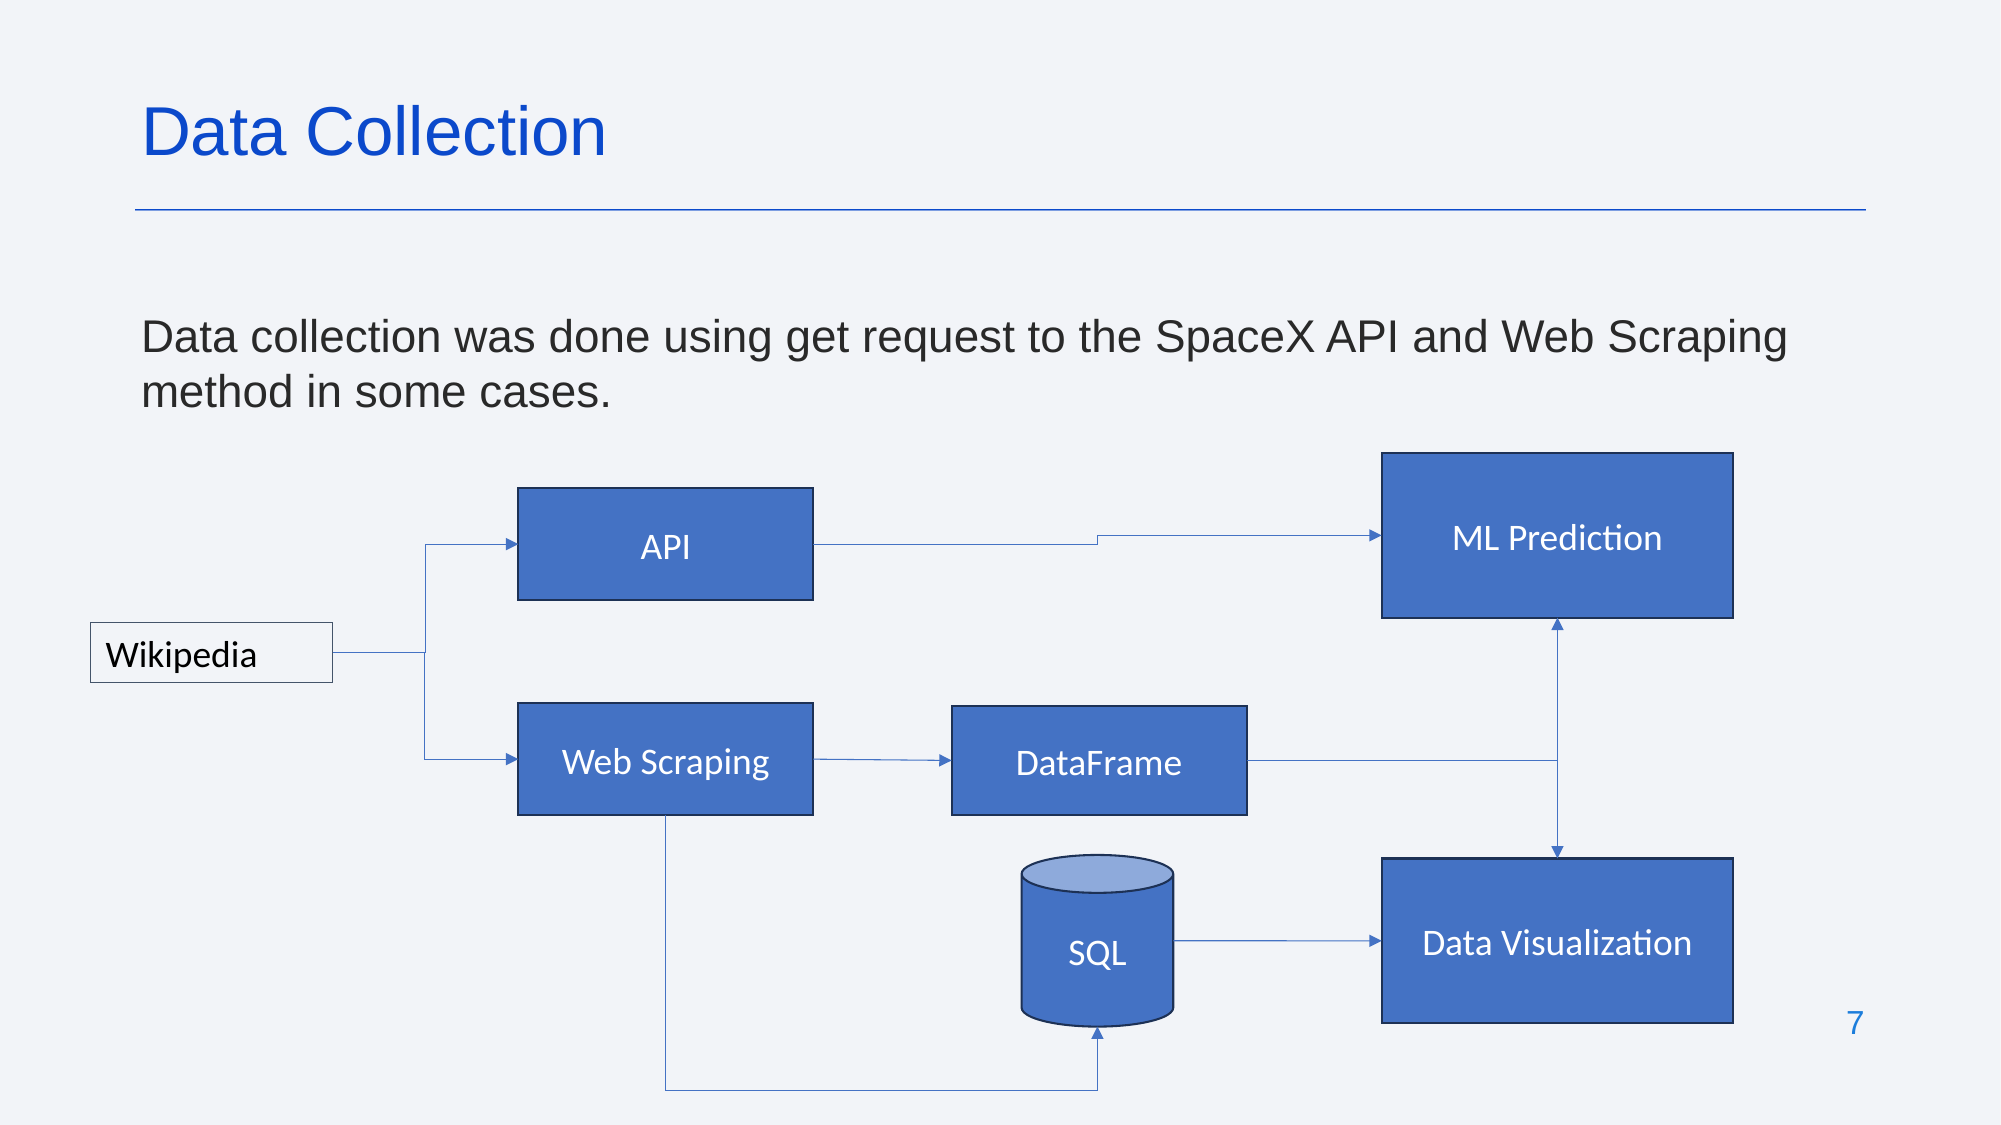

Data Collection
Data collection was done using get request to the SpaceX API and Web Scraping method in some cases.

ML Prediction
API
Wikipedia
Web Scraping
DataFrame
SQL
Data Visualization
7